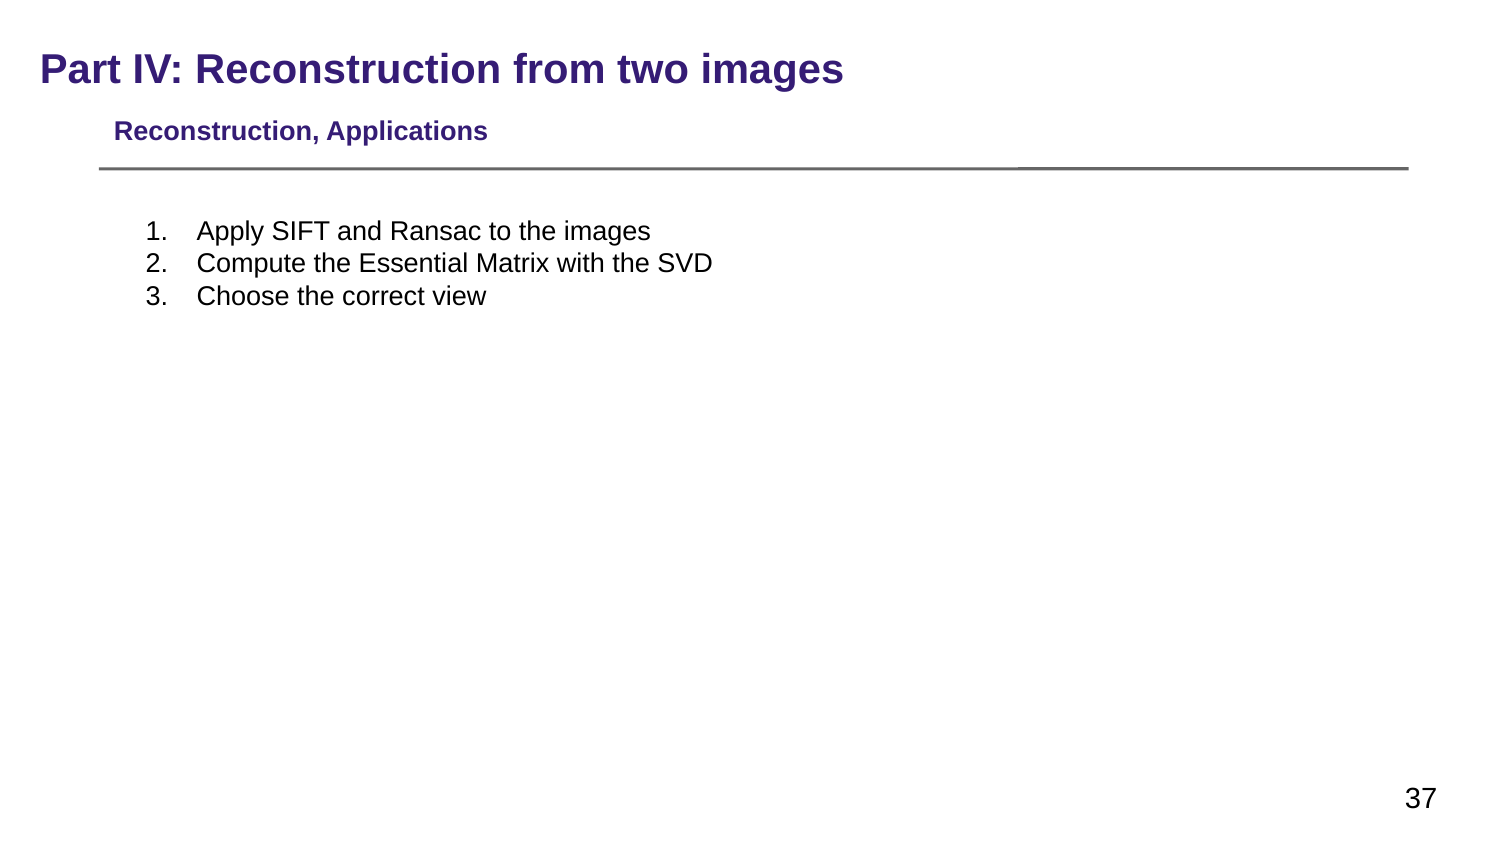

Part IV: Reconstruction from two images
Reconstruction, Applications

Apply SIFT and Ransac to the images
Compute the Essential Matrix with the SVD
Choose the correct view

37